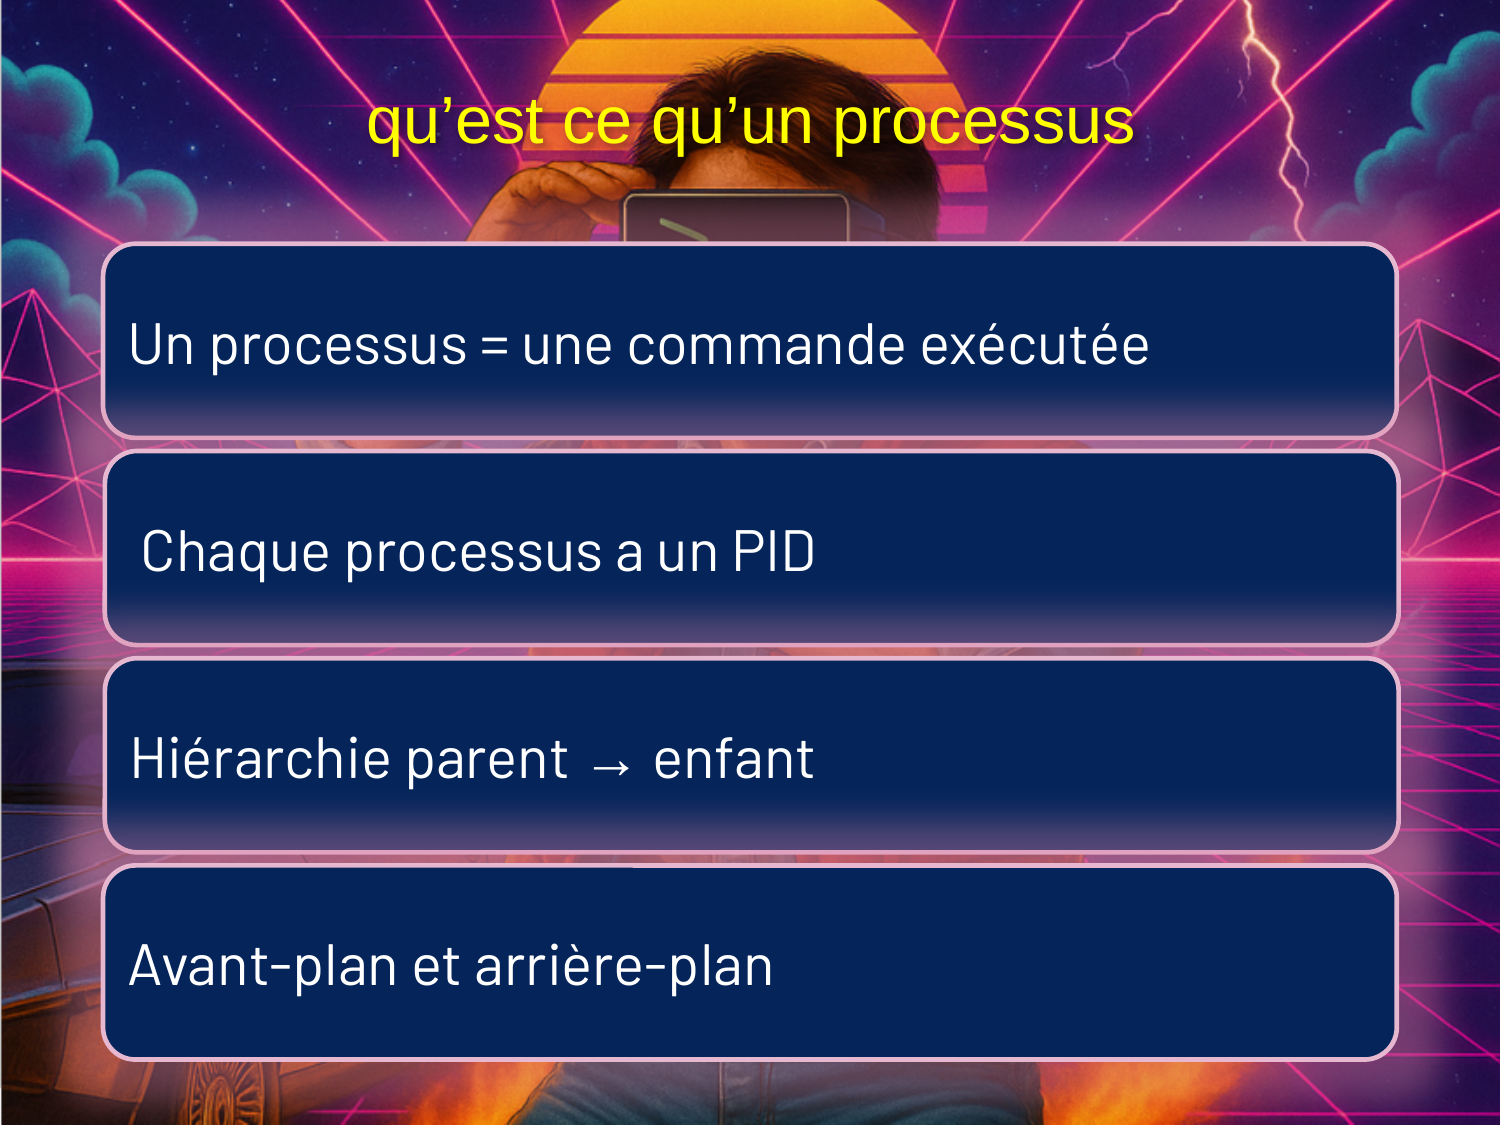

# qu’est ce qu’un processus
Un processus = une commande exécutée
 Chaque processus a un PID

Hiérarchie parent → enfant
Avant-plan et arrière-plan